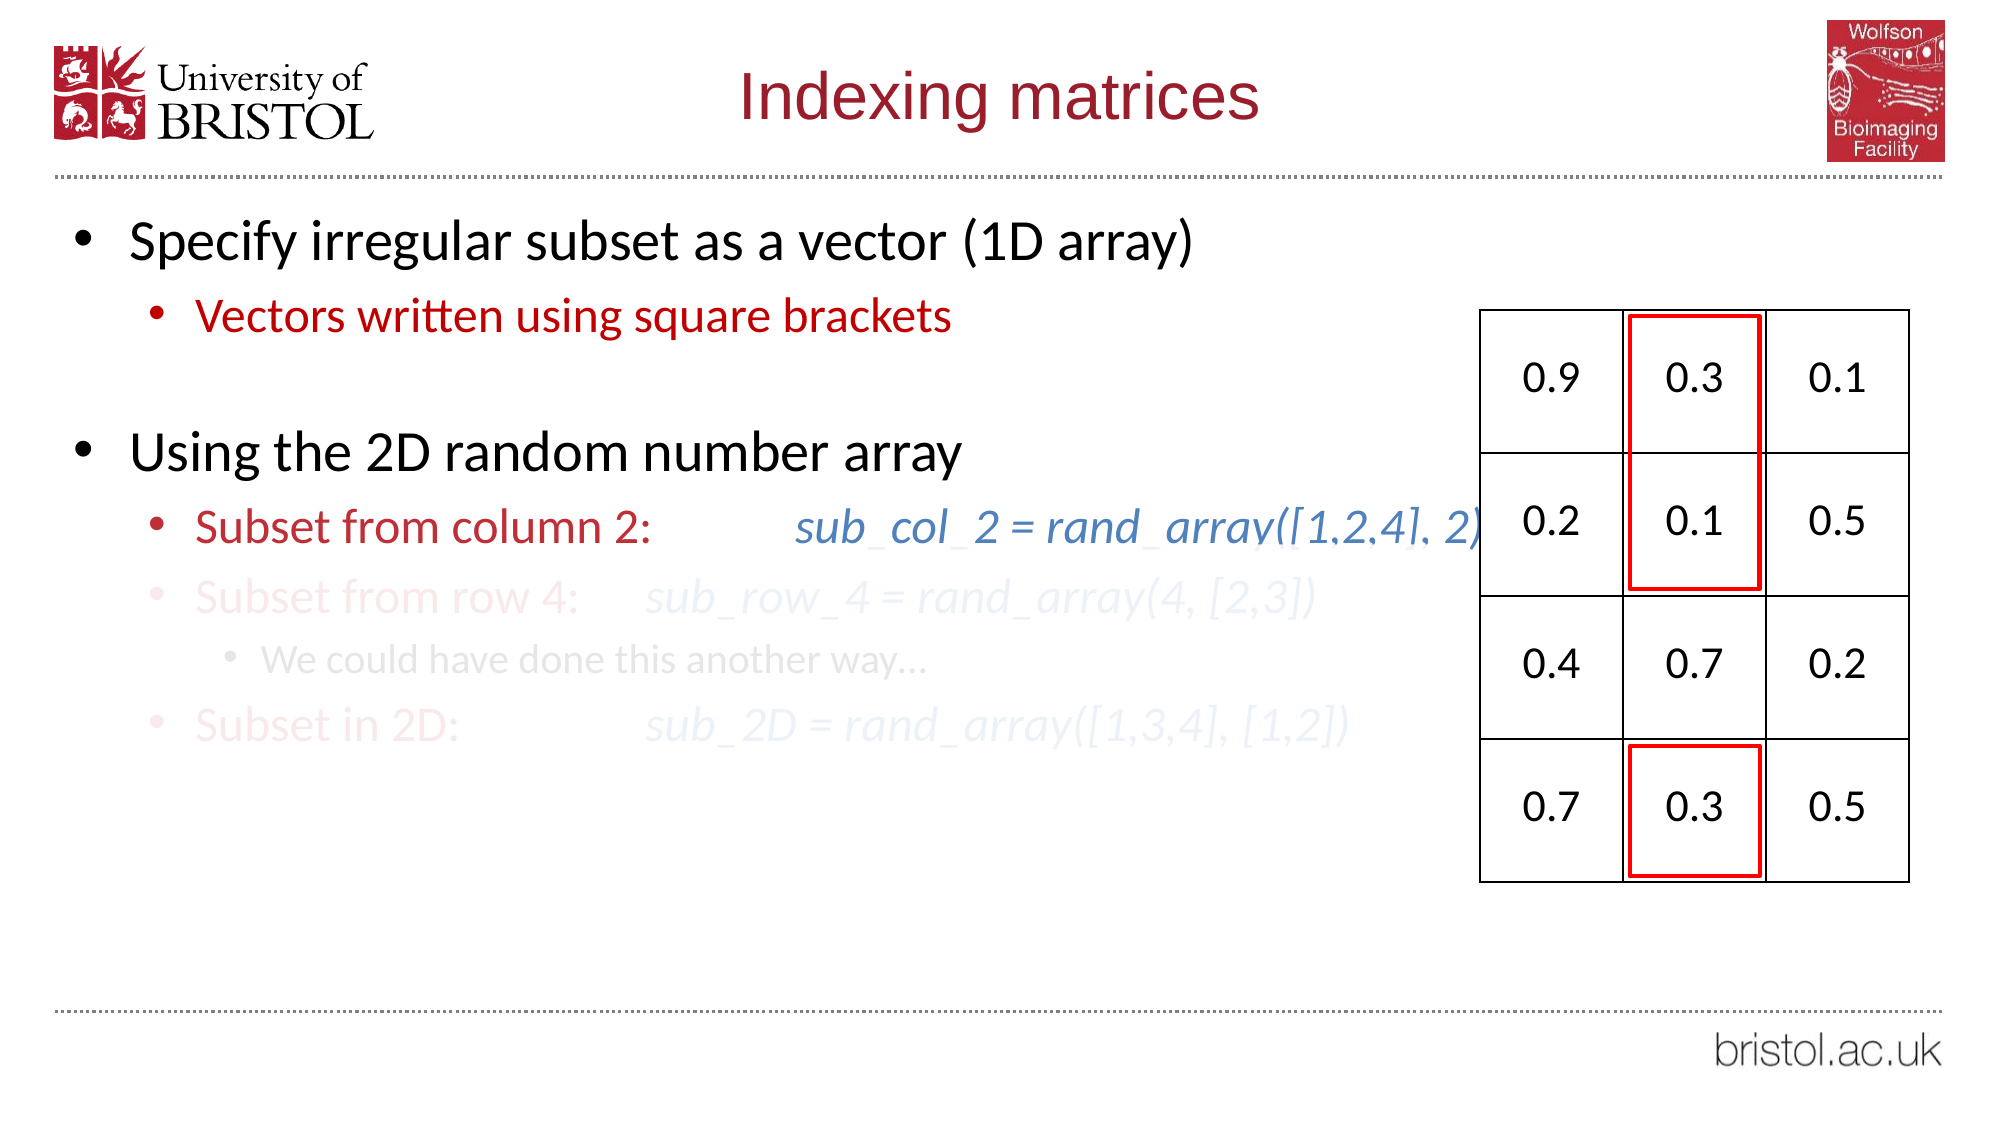

# Indexing matrices
Specify irregular subset as a vector (1D array)
Vectors written using square brackets

Using the 2D random number array
Subset from column 2:	sub_col_2 = rand_array([1,2,4], 2)
Subset from row 4:	sub_row_4 = rand_array(4, [2,3])
We could have done this another way…
Subset in 2D:		sub_2D = rand_array([1,3,4], [1,2])

| 0.9 | 0.3 | 0.1 |
| --- | --- | --- |
| 0.2 | 0.1 | 0.5 |
| 0.4 | 0.7 | 0.2 |
| 0.7 | 0.3 | 0.5 |